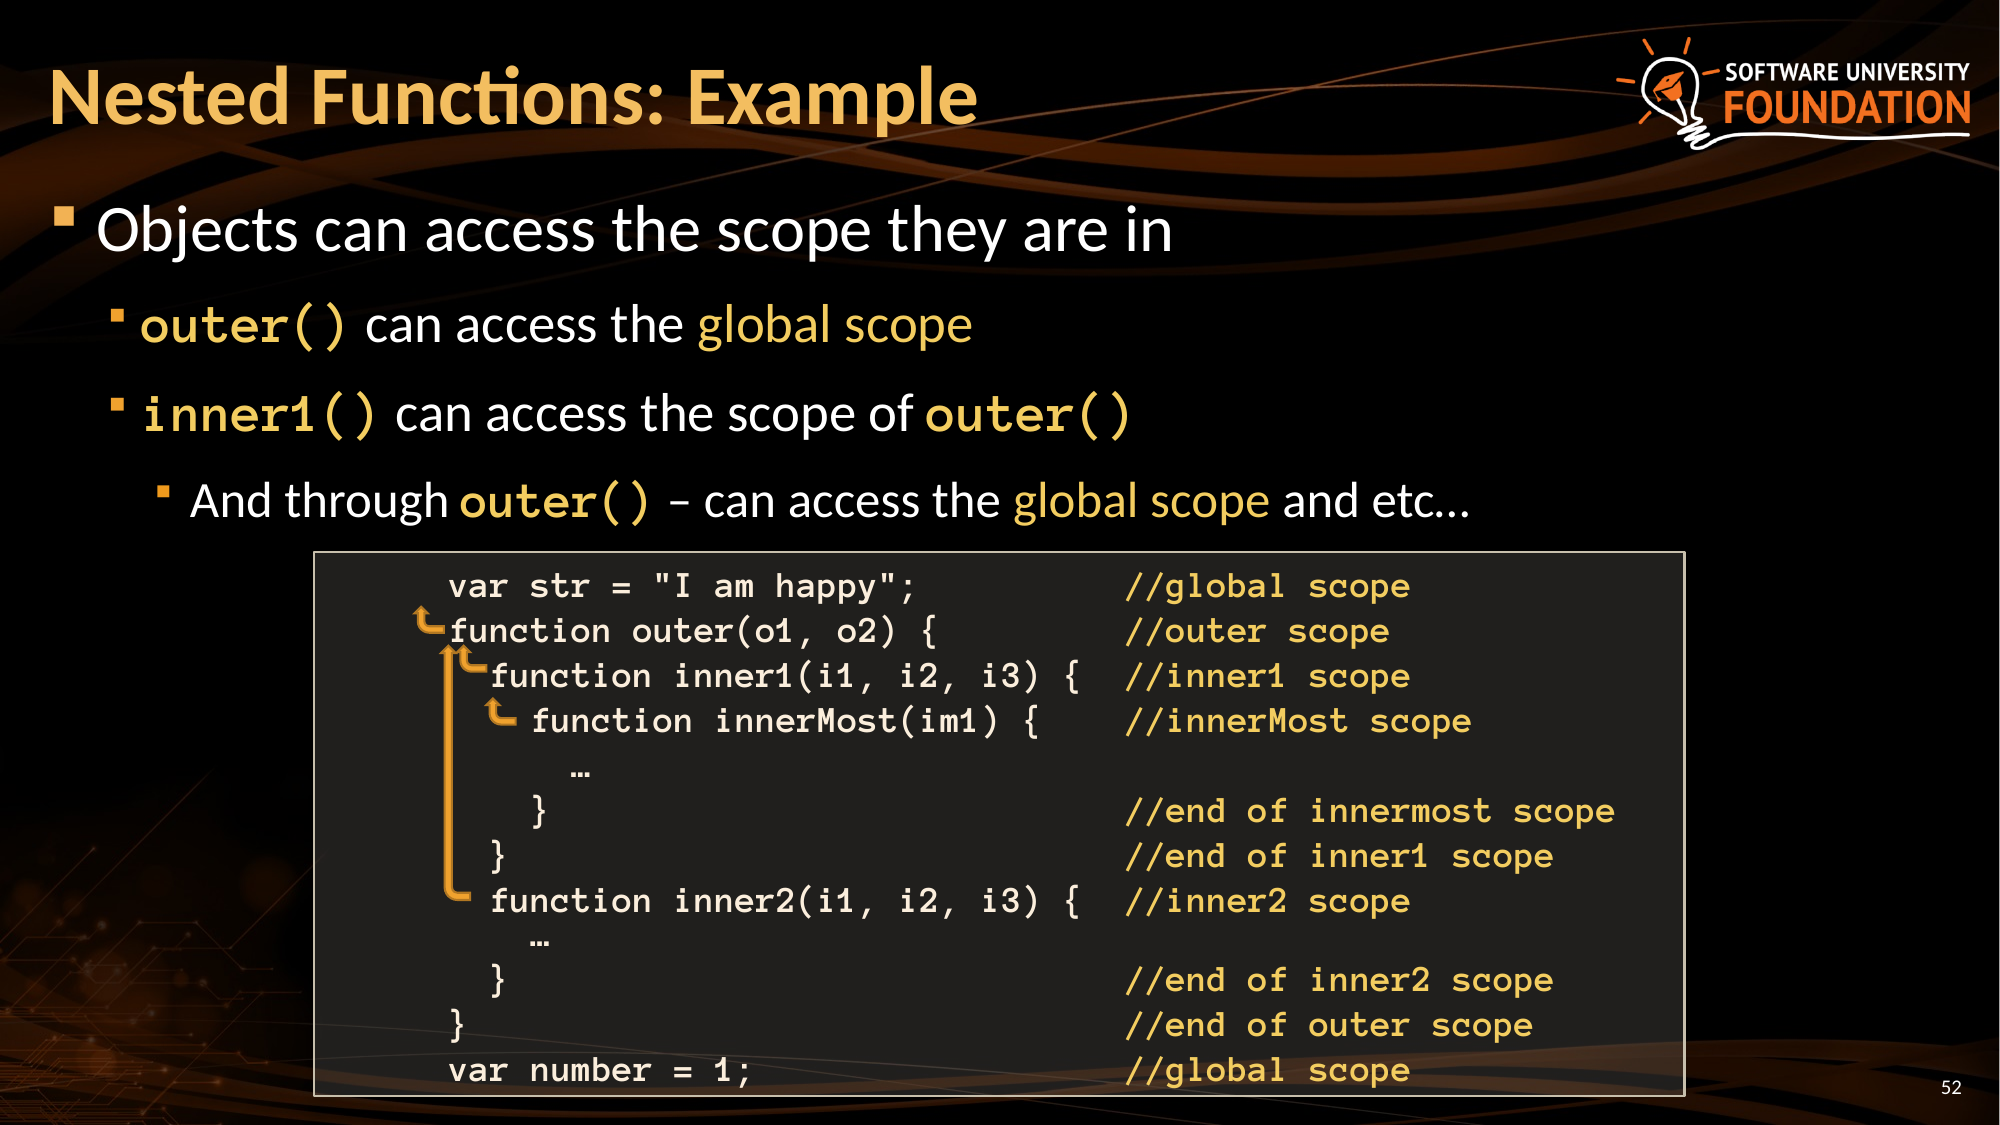

# Nested Functions: Example
Objects can access the scope they are in
outer() can access the global scope
inner1() can access the scope of outer()
And through outer() – can access the global scope and etc…

var str = "I am happy";          //global scope
function outer(o1, o2) {         //outer scope
  function inner1(i1, i2, i3) {  //inner1 scope
    function innerMost(im1) {    //innerMost scope
      …
    }                            //end of innermost scope
  }                              //end of inner1 scope
  function inner2(i1, i2, i3) {  //inner2 scope
    …
  }                              //end of inner2 scope
}                                //end of outer scope
var number = 1;                  //global scope

52